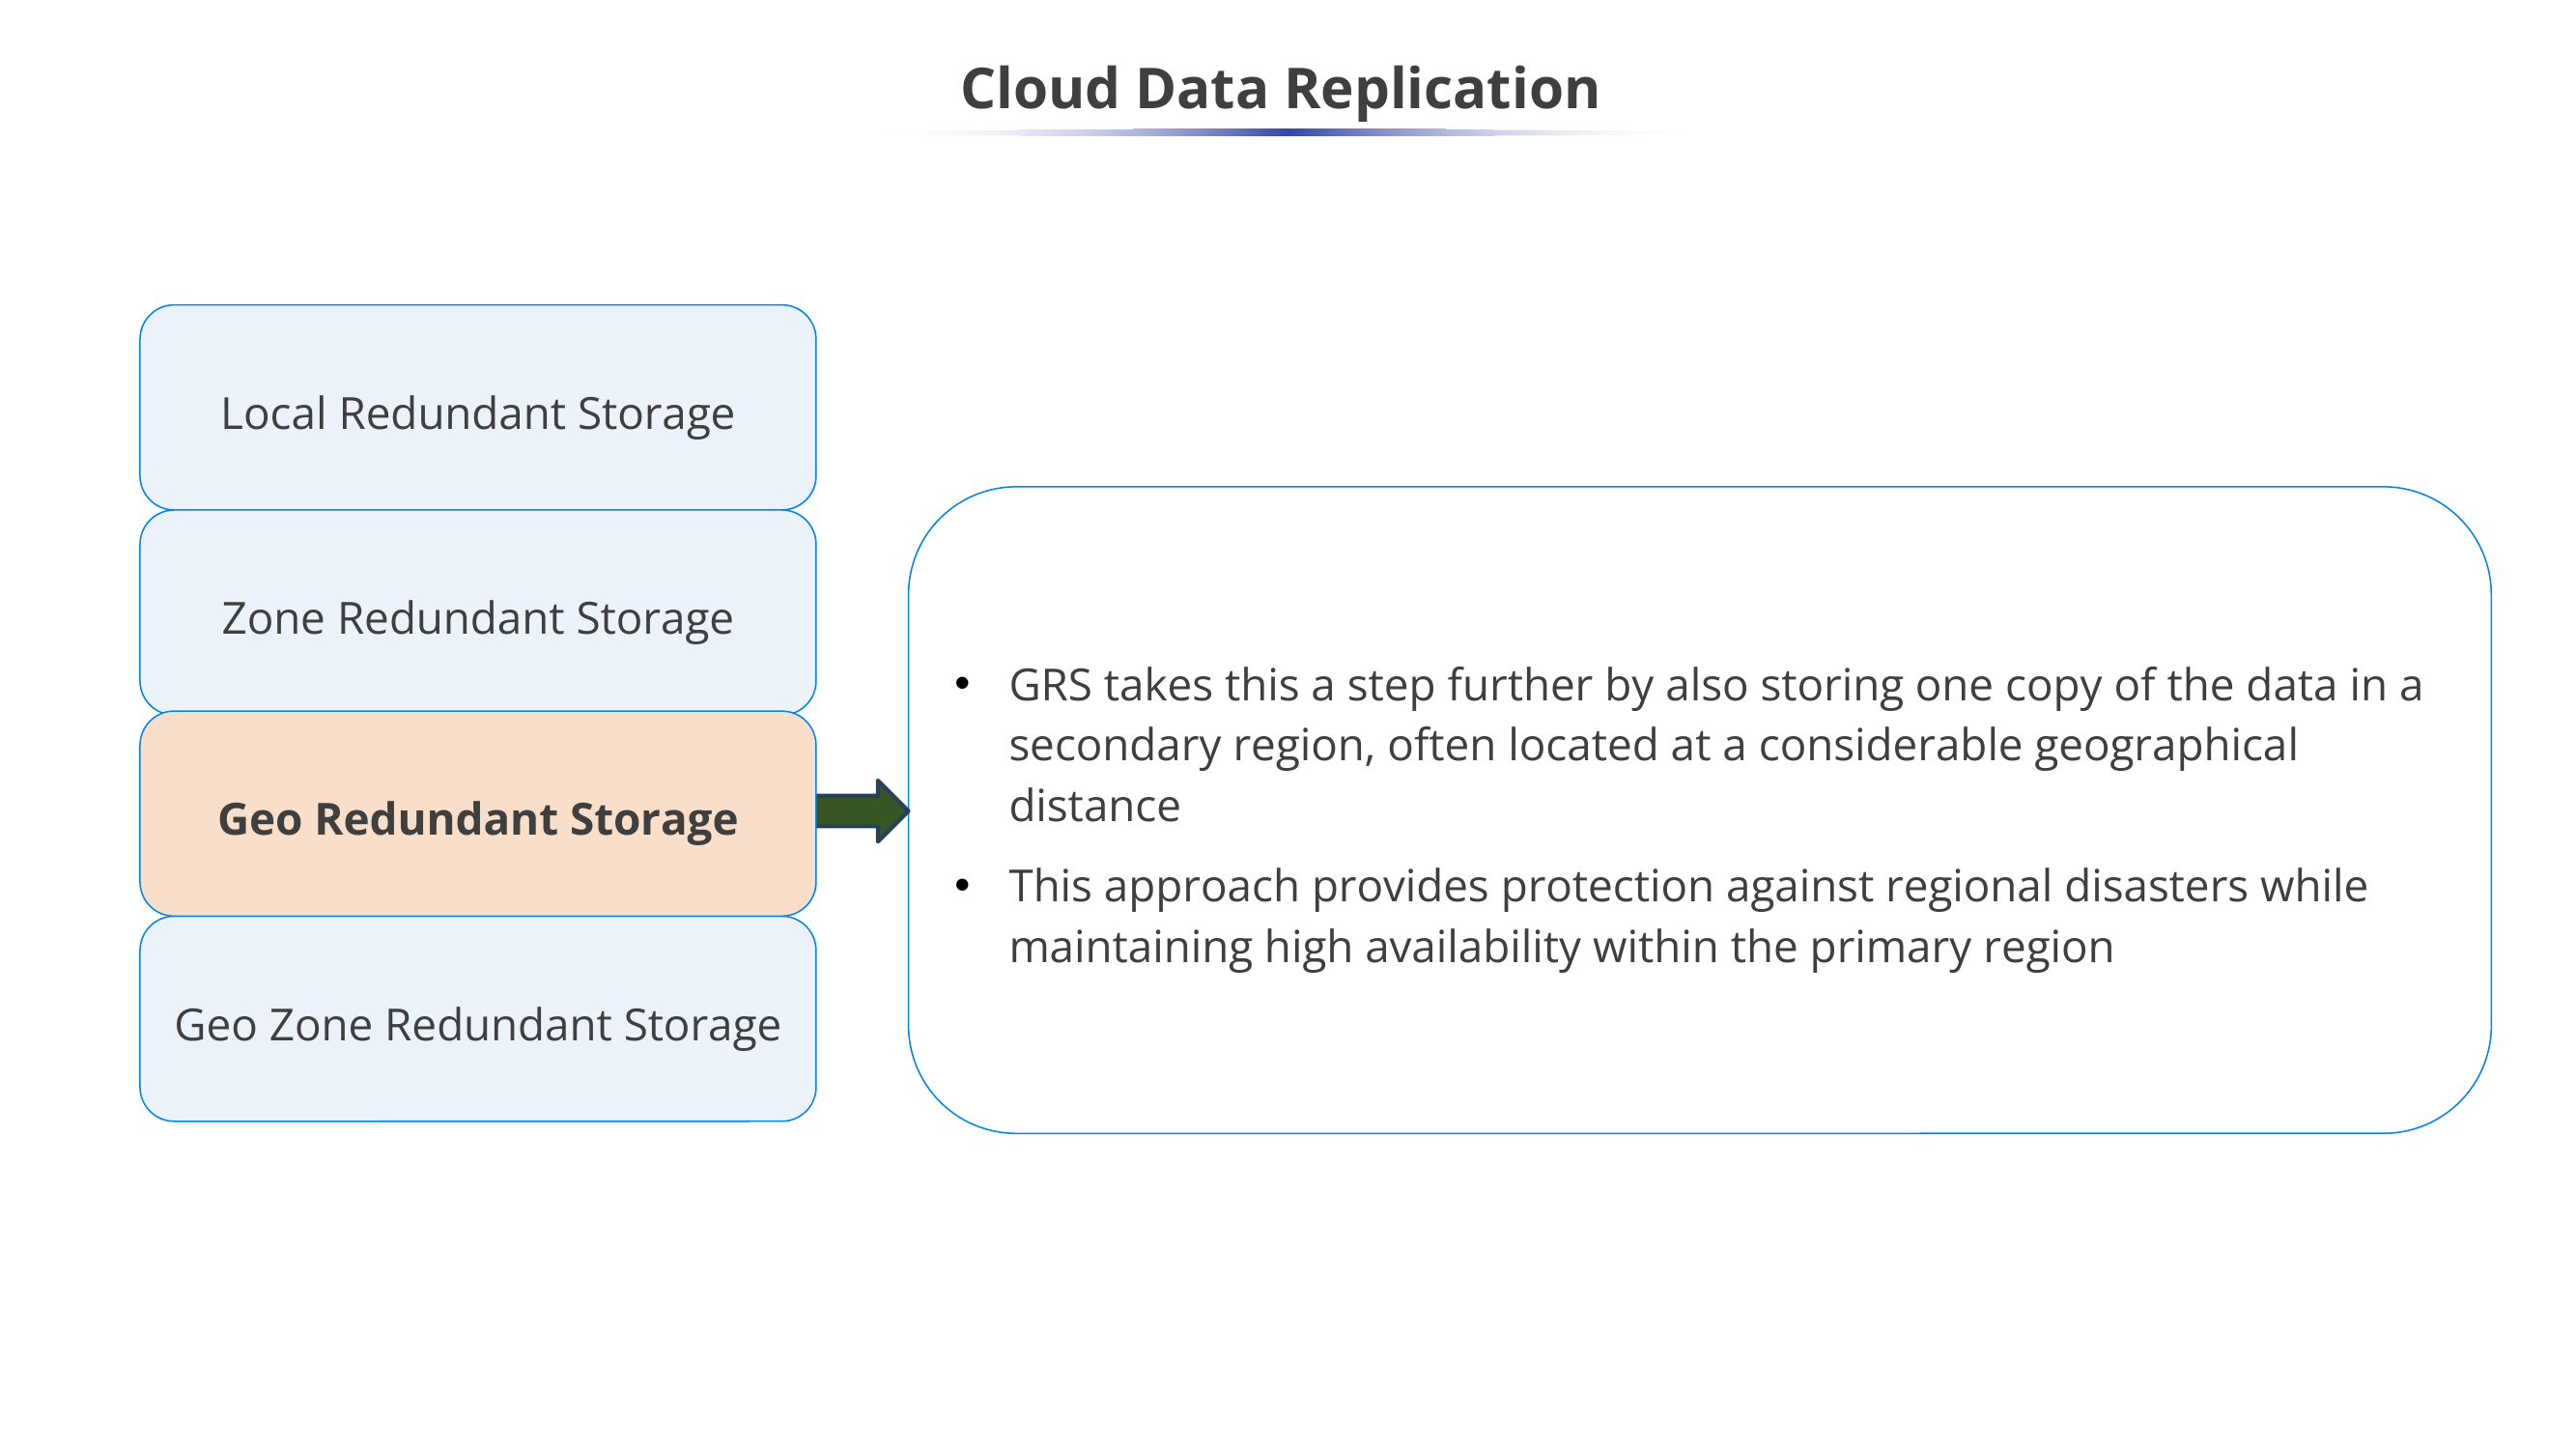

# Cloud Data Replication

Local Redundant Storage
Zone Redundant Storage
Geo Redundant Storage
Geo Zone Redundant Storage
GRS takes this a step further by also storing one copy of the data in a secondary region, often located at a considerable geographical distance
This approach provides protection against regional disasters while maintaining high availability within the primary region